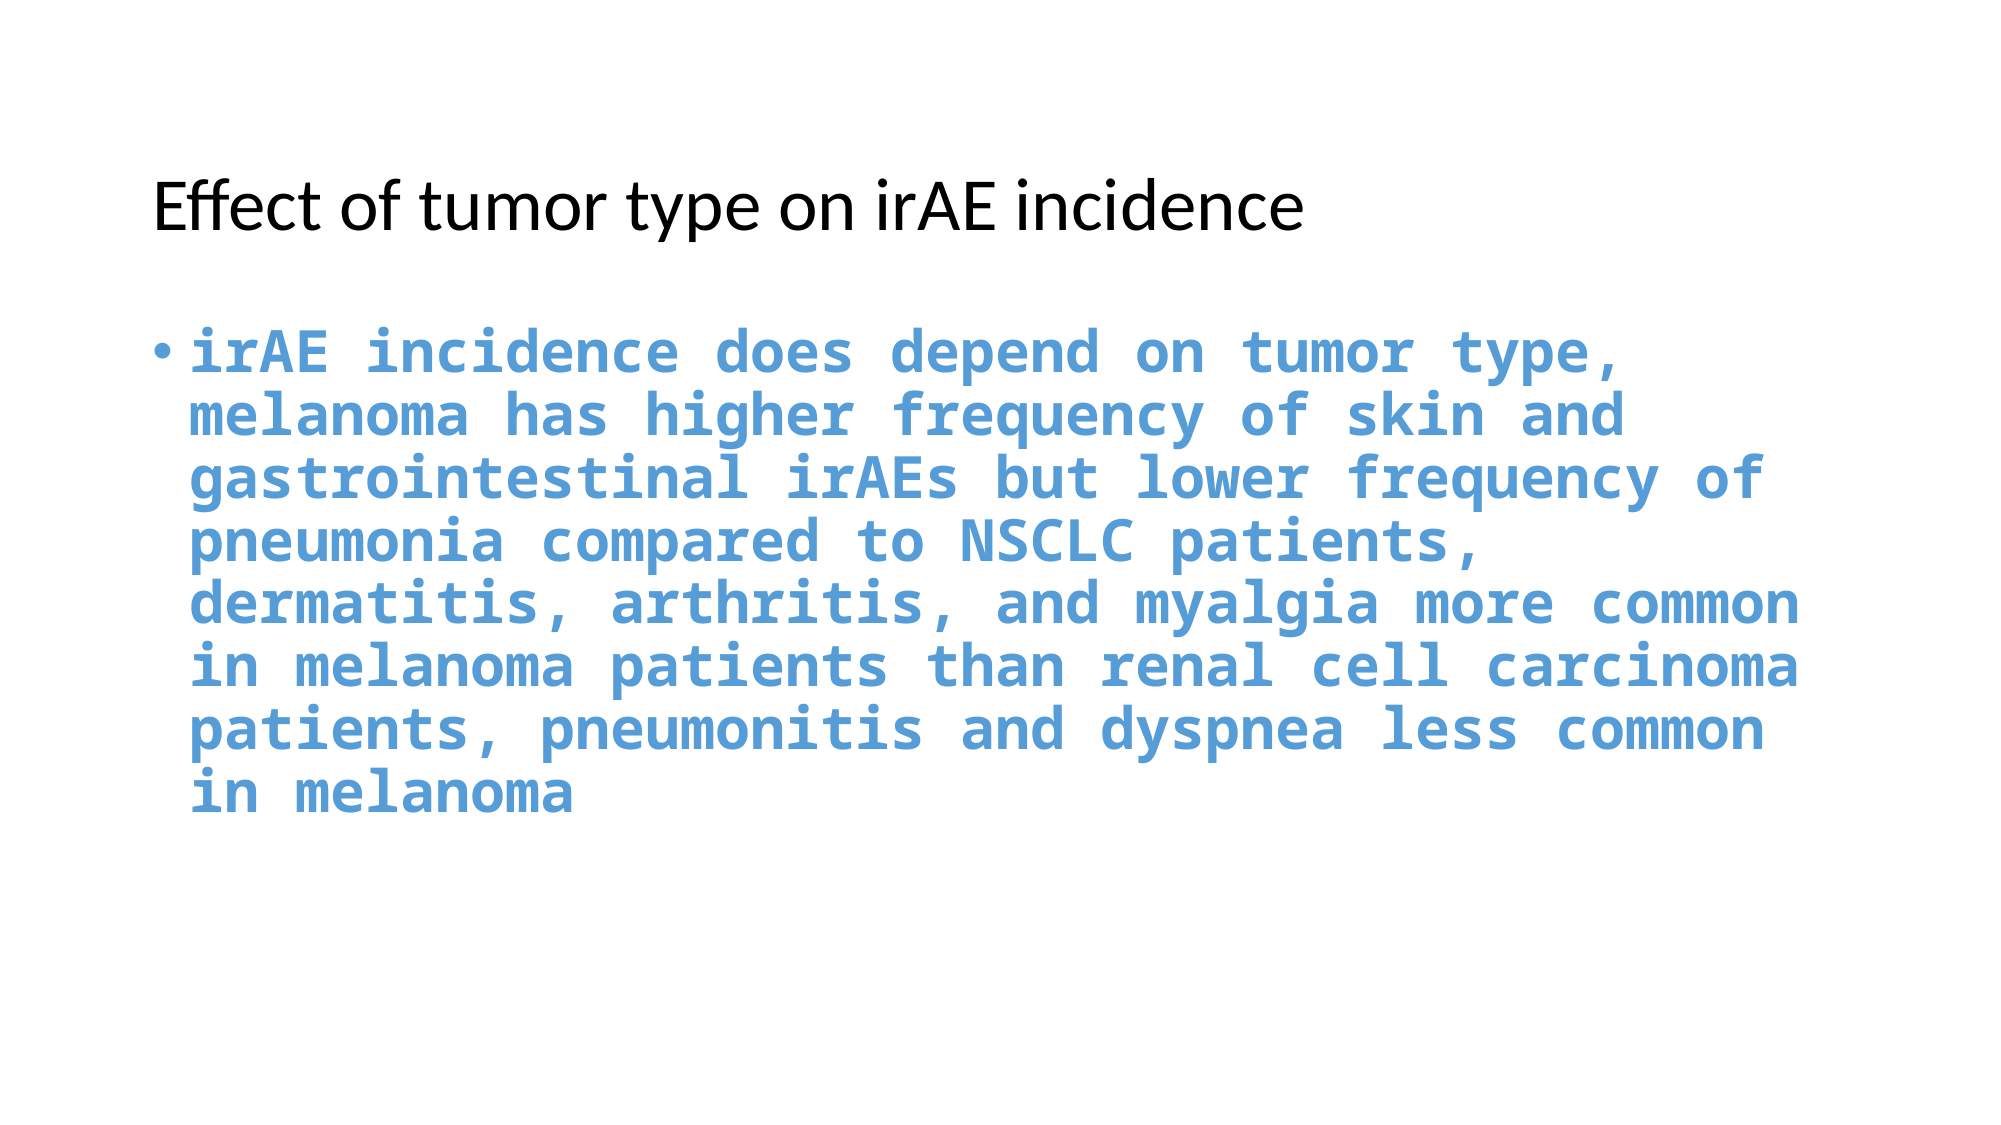

# Effect of tumor type on irAE incidence
irAE incidence does depend on tumor type, melanoma has higher frequency of skin and gastrointestinal irAEs but lower frequency of pneumonia compared to NSCLC patients, dermatitis, arthritis, and myalgia more common in melanoma patients than renal cell carcinoma patients, pneumonitis and dyspnea less common in melanoma